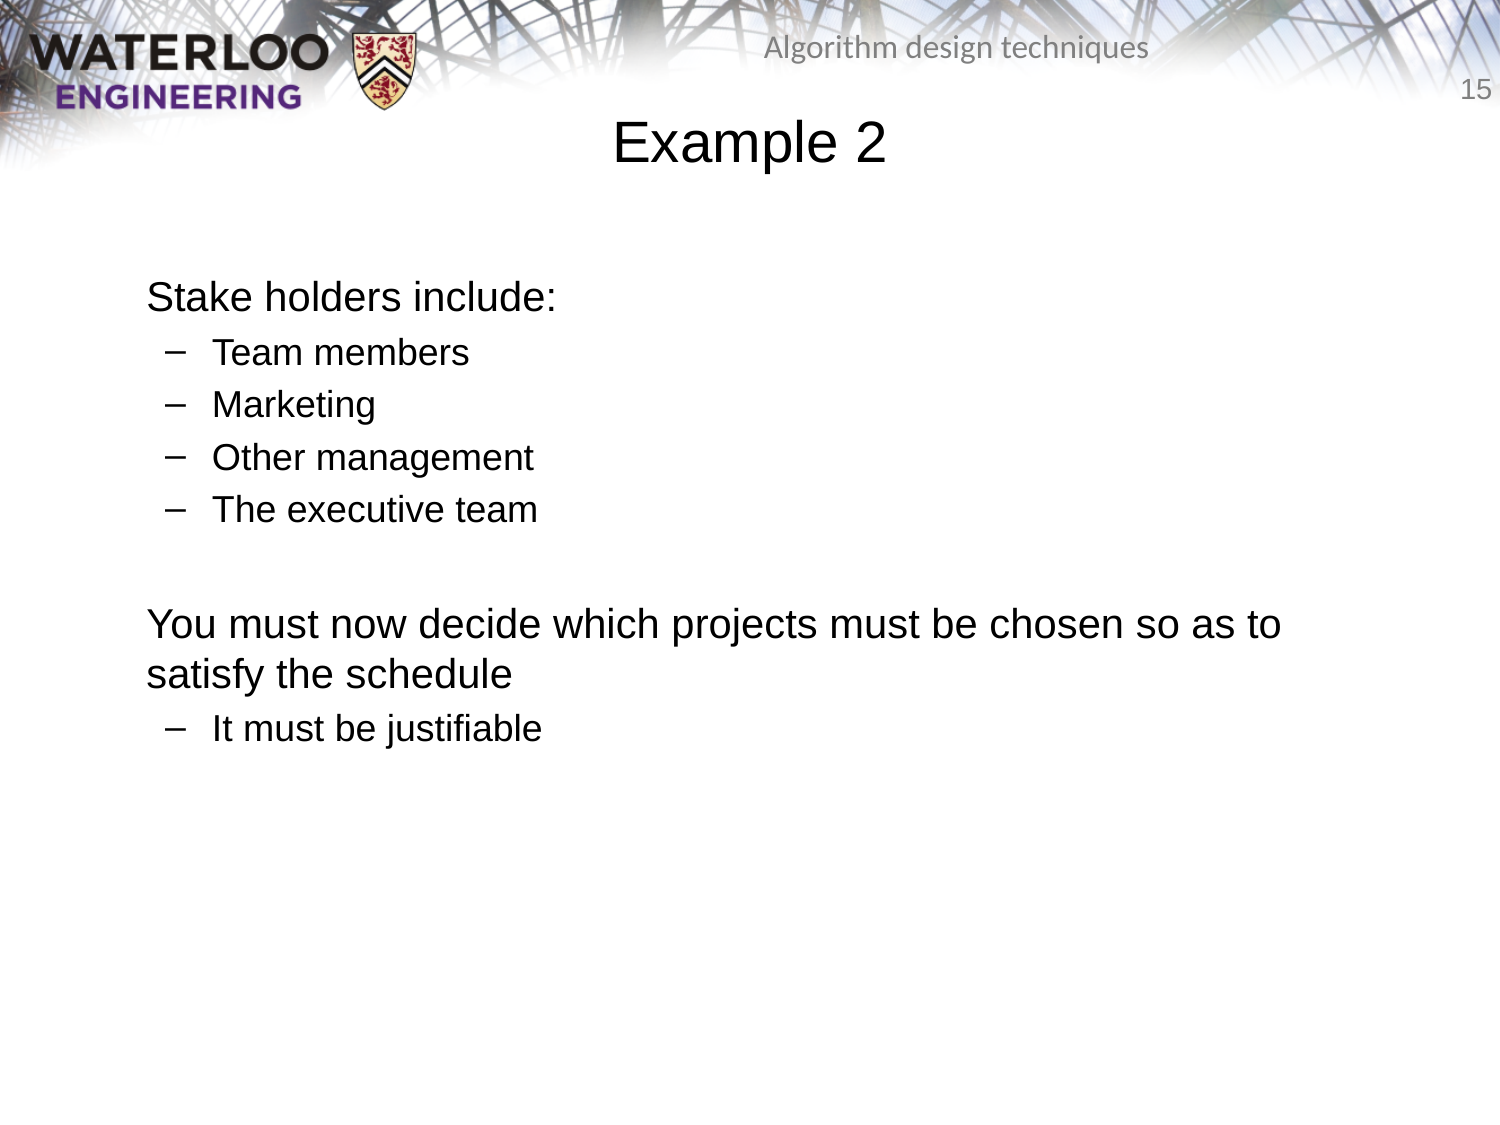

# Example 2
	Stake holders include:
Team members
Marketing
Other management
The executive team

	You must now decide which projects must be chosen so as to satisfy the schedule
It must be justifiable